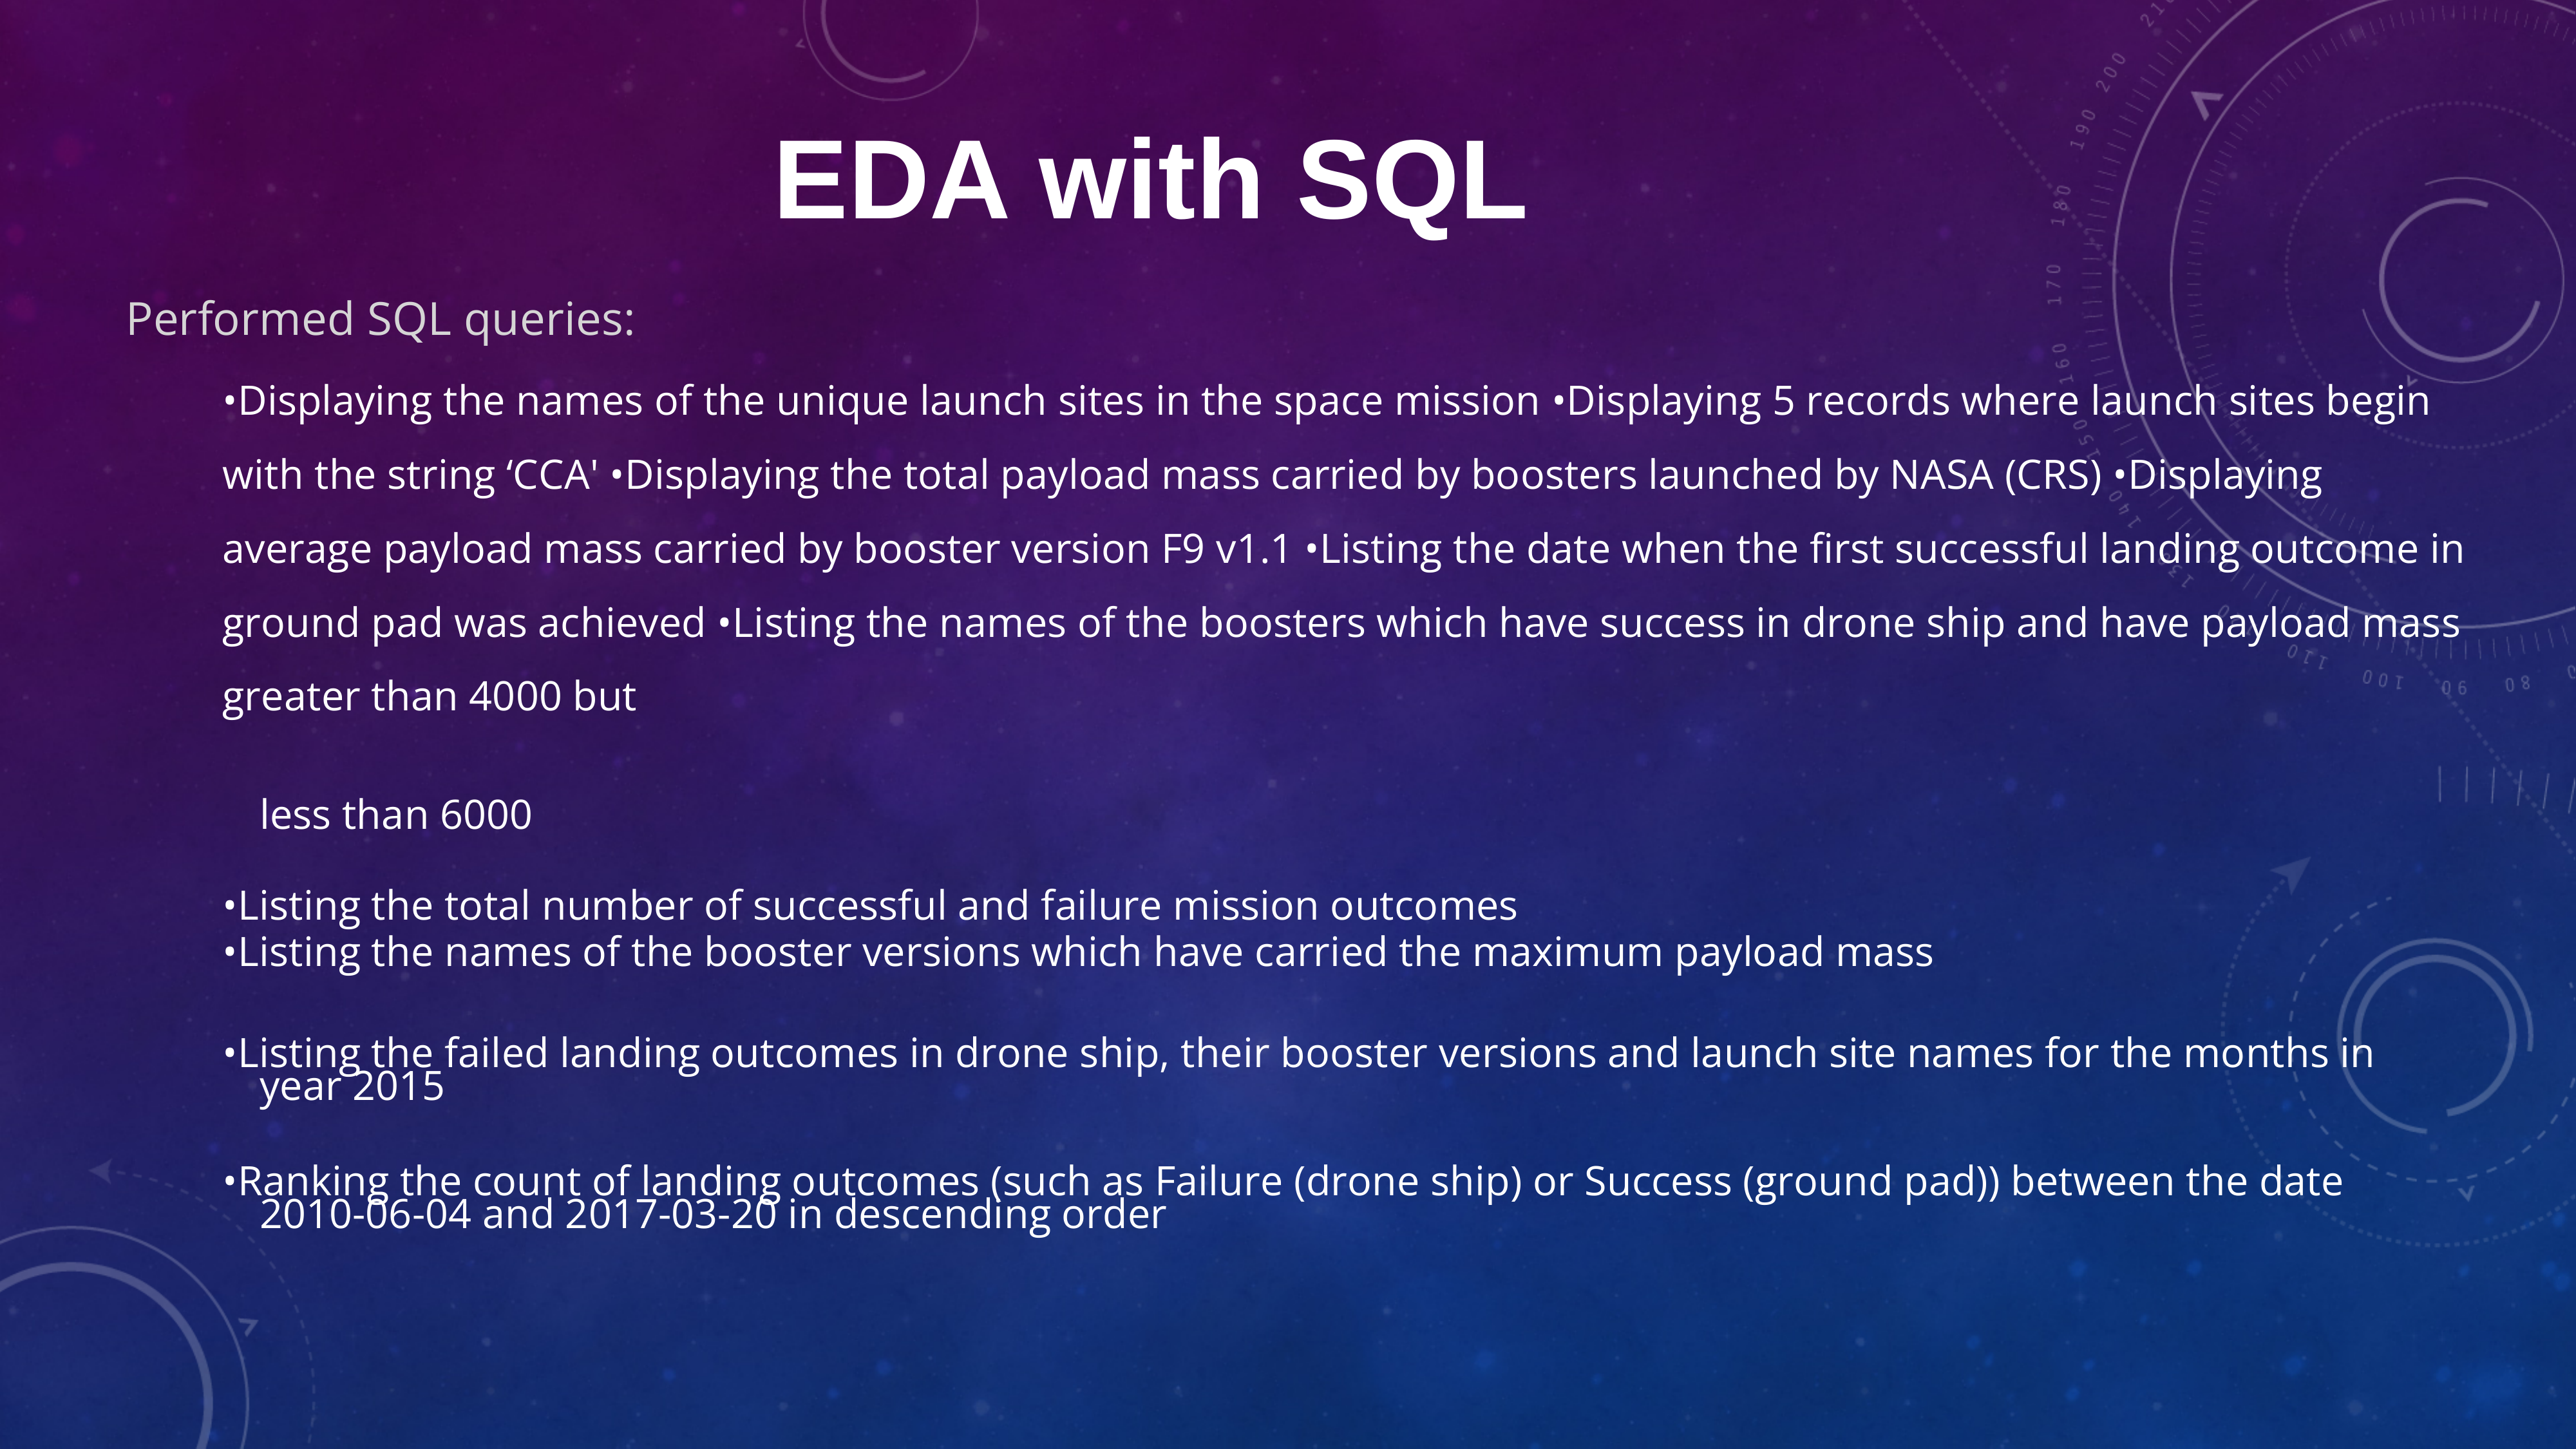

EDA with SQL
Performed SQL queries:
•Displaying the names of the unique launch sites in the space mission •Displaying 5 records where launch sites begin with the string ‘CCA' •Displaying the total payload mass carried by boosters launched by NASA (CRS) •Displaying average payload mass carried by booster version F9 v1.1 •Listing the date when the first successful landing outcome in ground pad was achieved •Listing the names of the boosters which have success in drone ship and have payload mass greater than 4000 but
less than 6000
•Listing the total number of successful and failure mission outcomes
•Listing the names of the booster versions which have carried the maximum payload mass
•Listing the failed landing outcomes in drone ship, their booster versions and launch site names for the months in
year 2015
•Ranking the count of landing outcomes (such as Failure (drone ship) or Success (ground pad)) between the date
2010-06-04 and 2017-03-20 in descending order